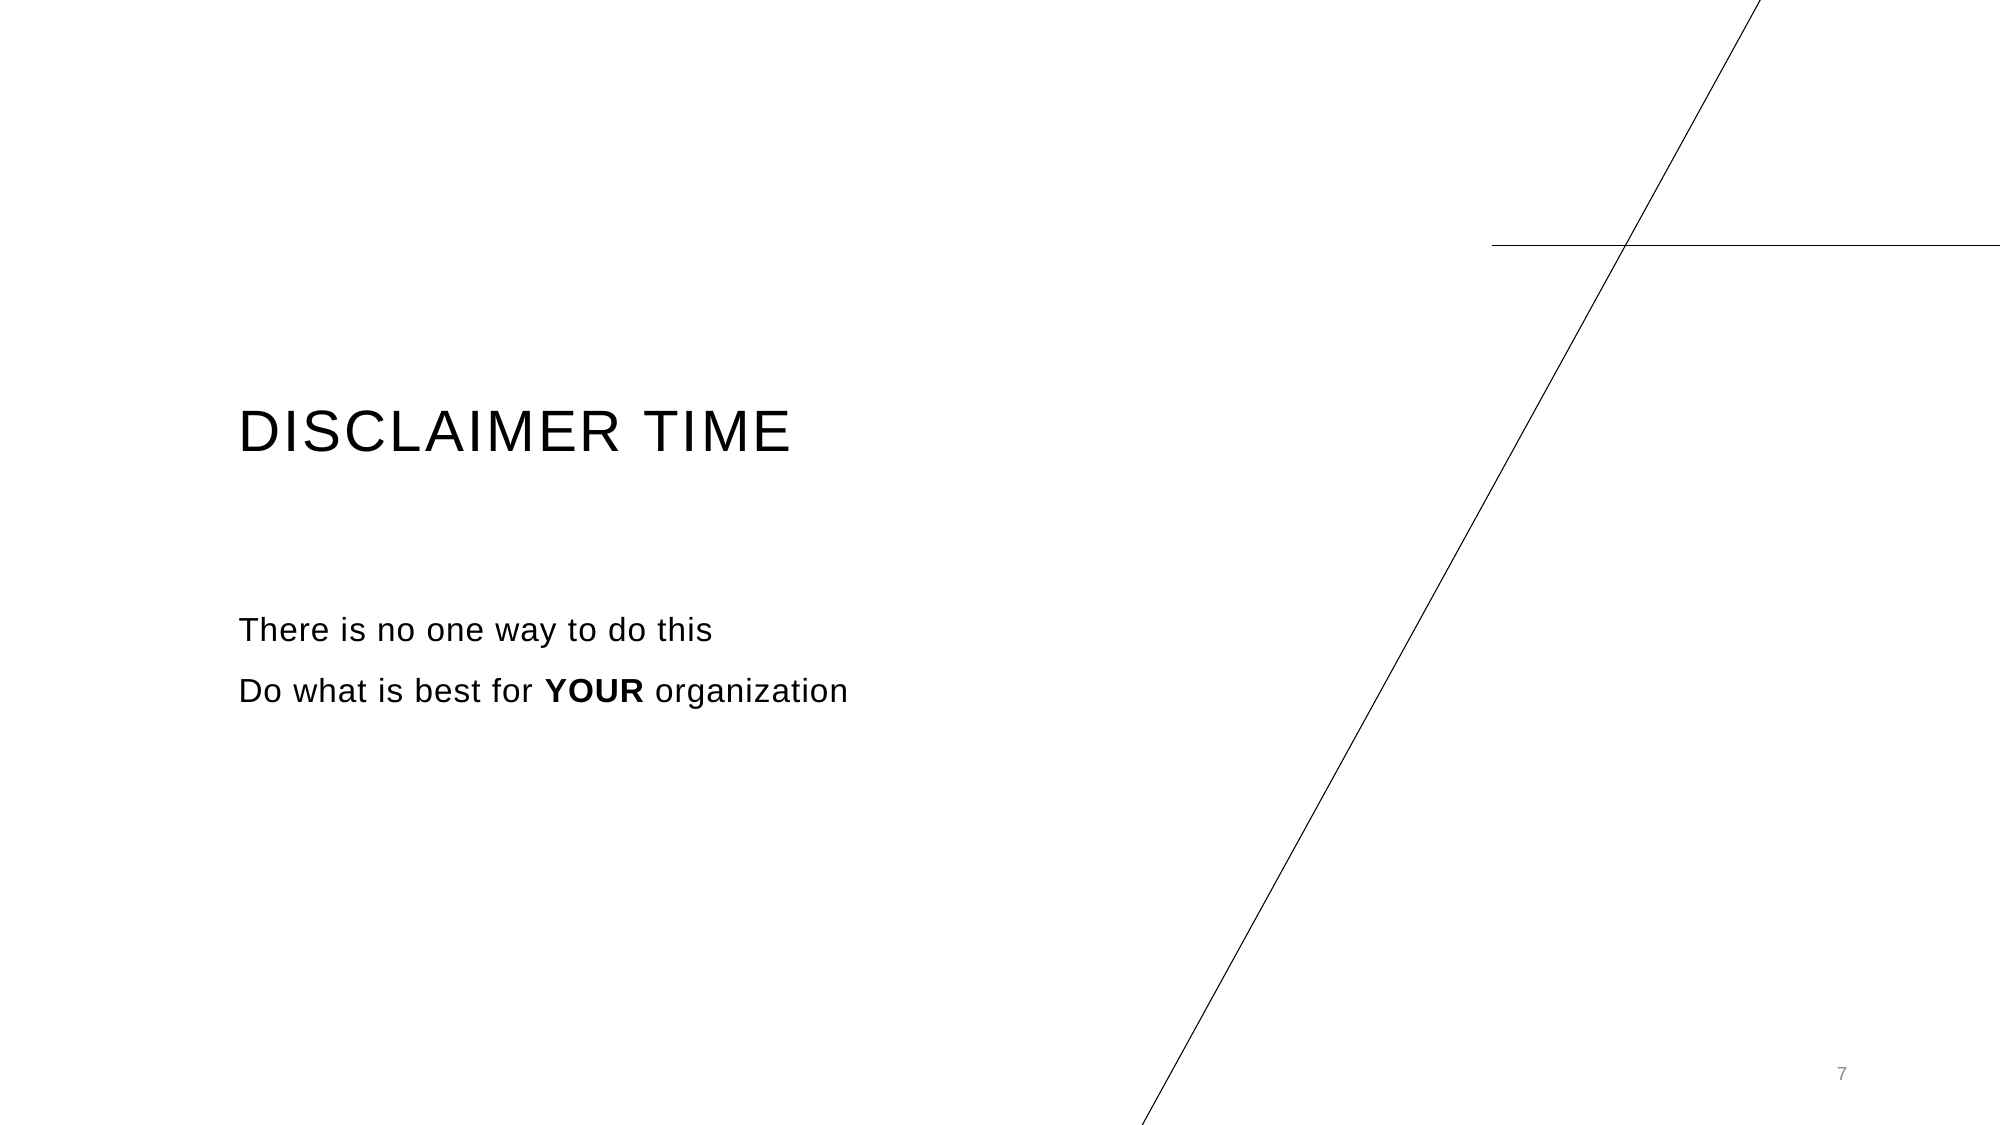

# Disclaimer time
There is no one way to do this
Do what is best for YOUR organization
7